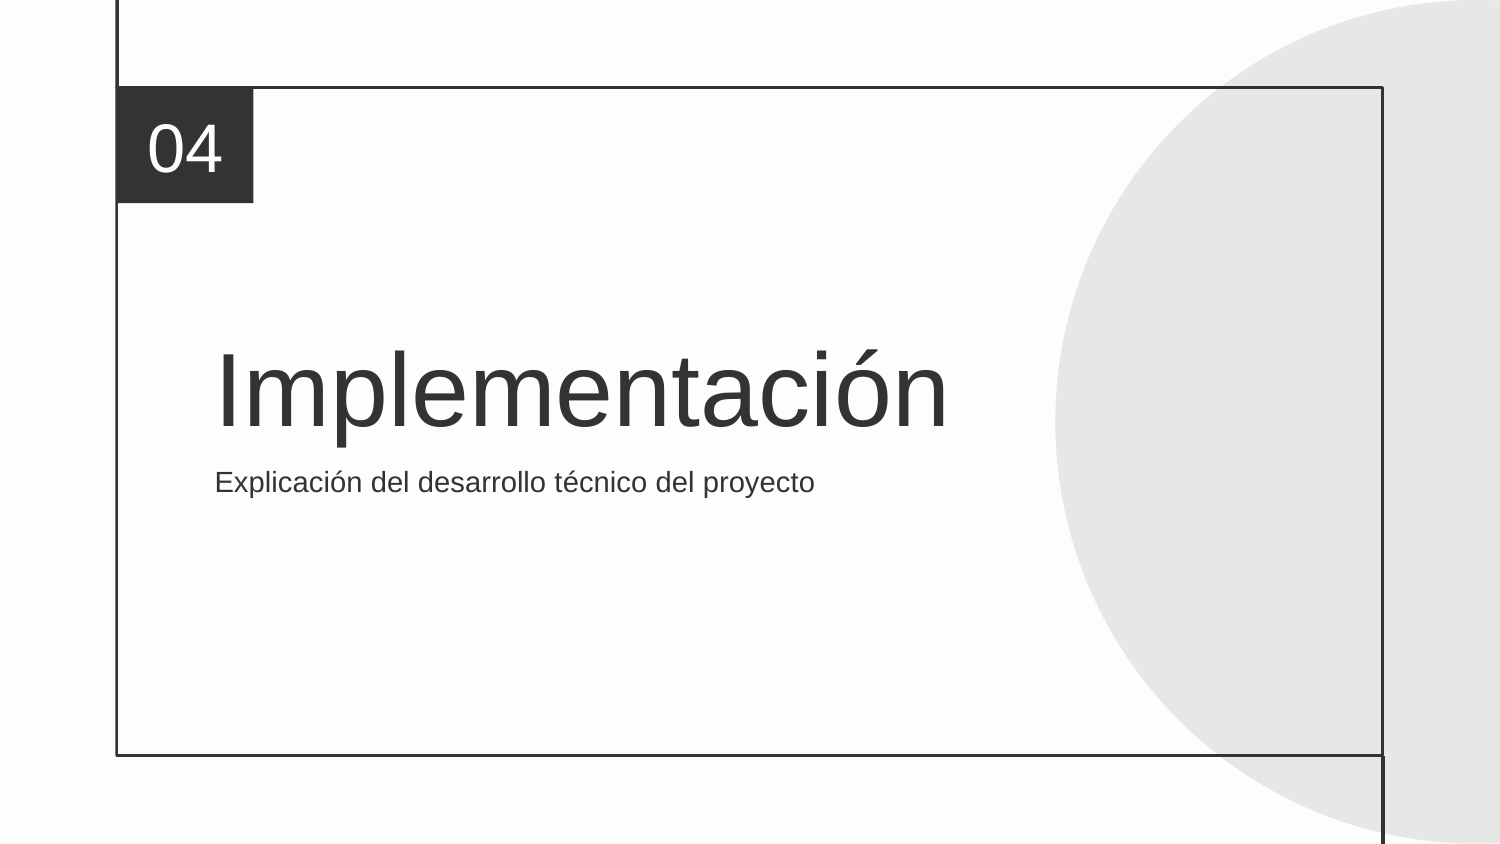

04
# Implementación
Explicación del desarrollo técnico del proyecto